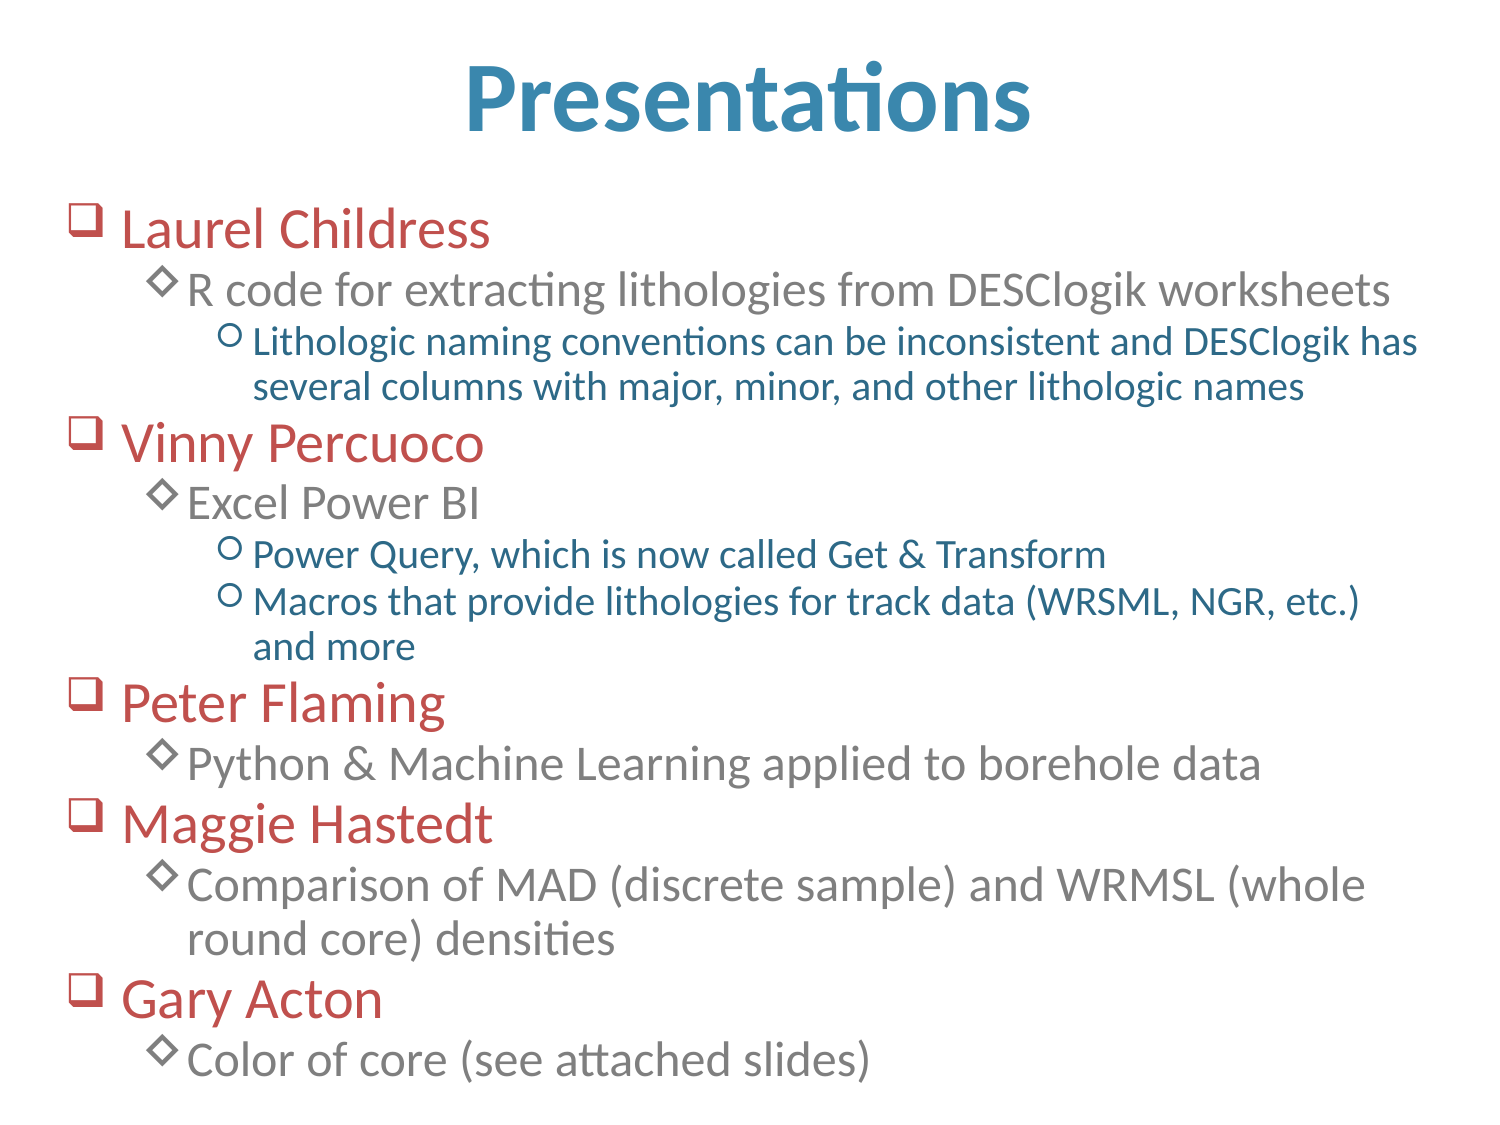

# Presentations
Laurel Childress
R code for extracting lithologies from DESClogik worksheets
Lithologic naming conventions can be inconsistent and DESClogik has several columns with major, minor, and other lithologic names
Vinny Percuoco
Excel Power BI
Power Query, which is now called Get & Transform
Macros that provide lithologies for track data (WRSML, NGR, etc.) and more
Peter Flaming
Python & Machine Learning applied to borehole data
Maggie Hastedt
Comparison of MAD (discrete sample) and WRMSL (whole round core) densities
Gary Acton
Color of core (see attached slides)